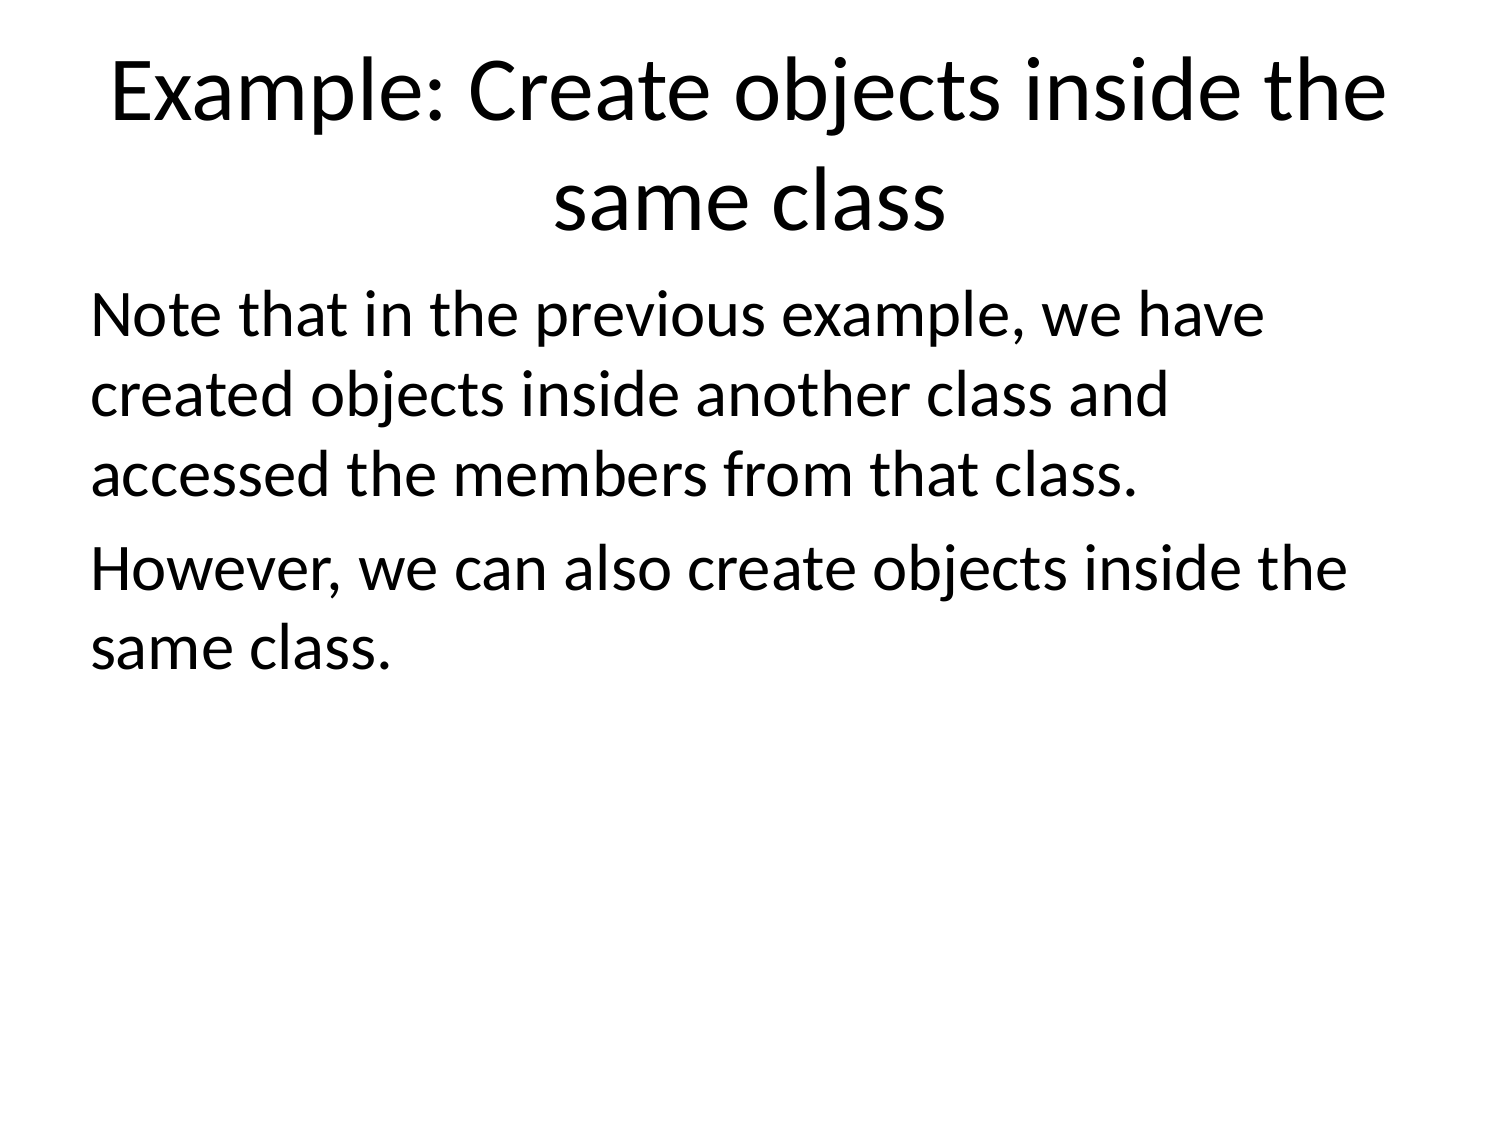

# Example: Create objects inside the same class
Note that in the previous example, we have created objects inside another class and accessed the members from that class.
However, we can also create objects inside the same class.